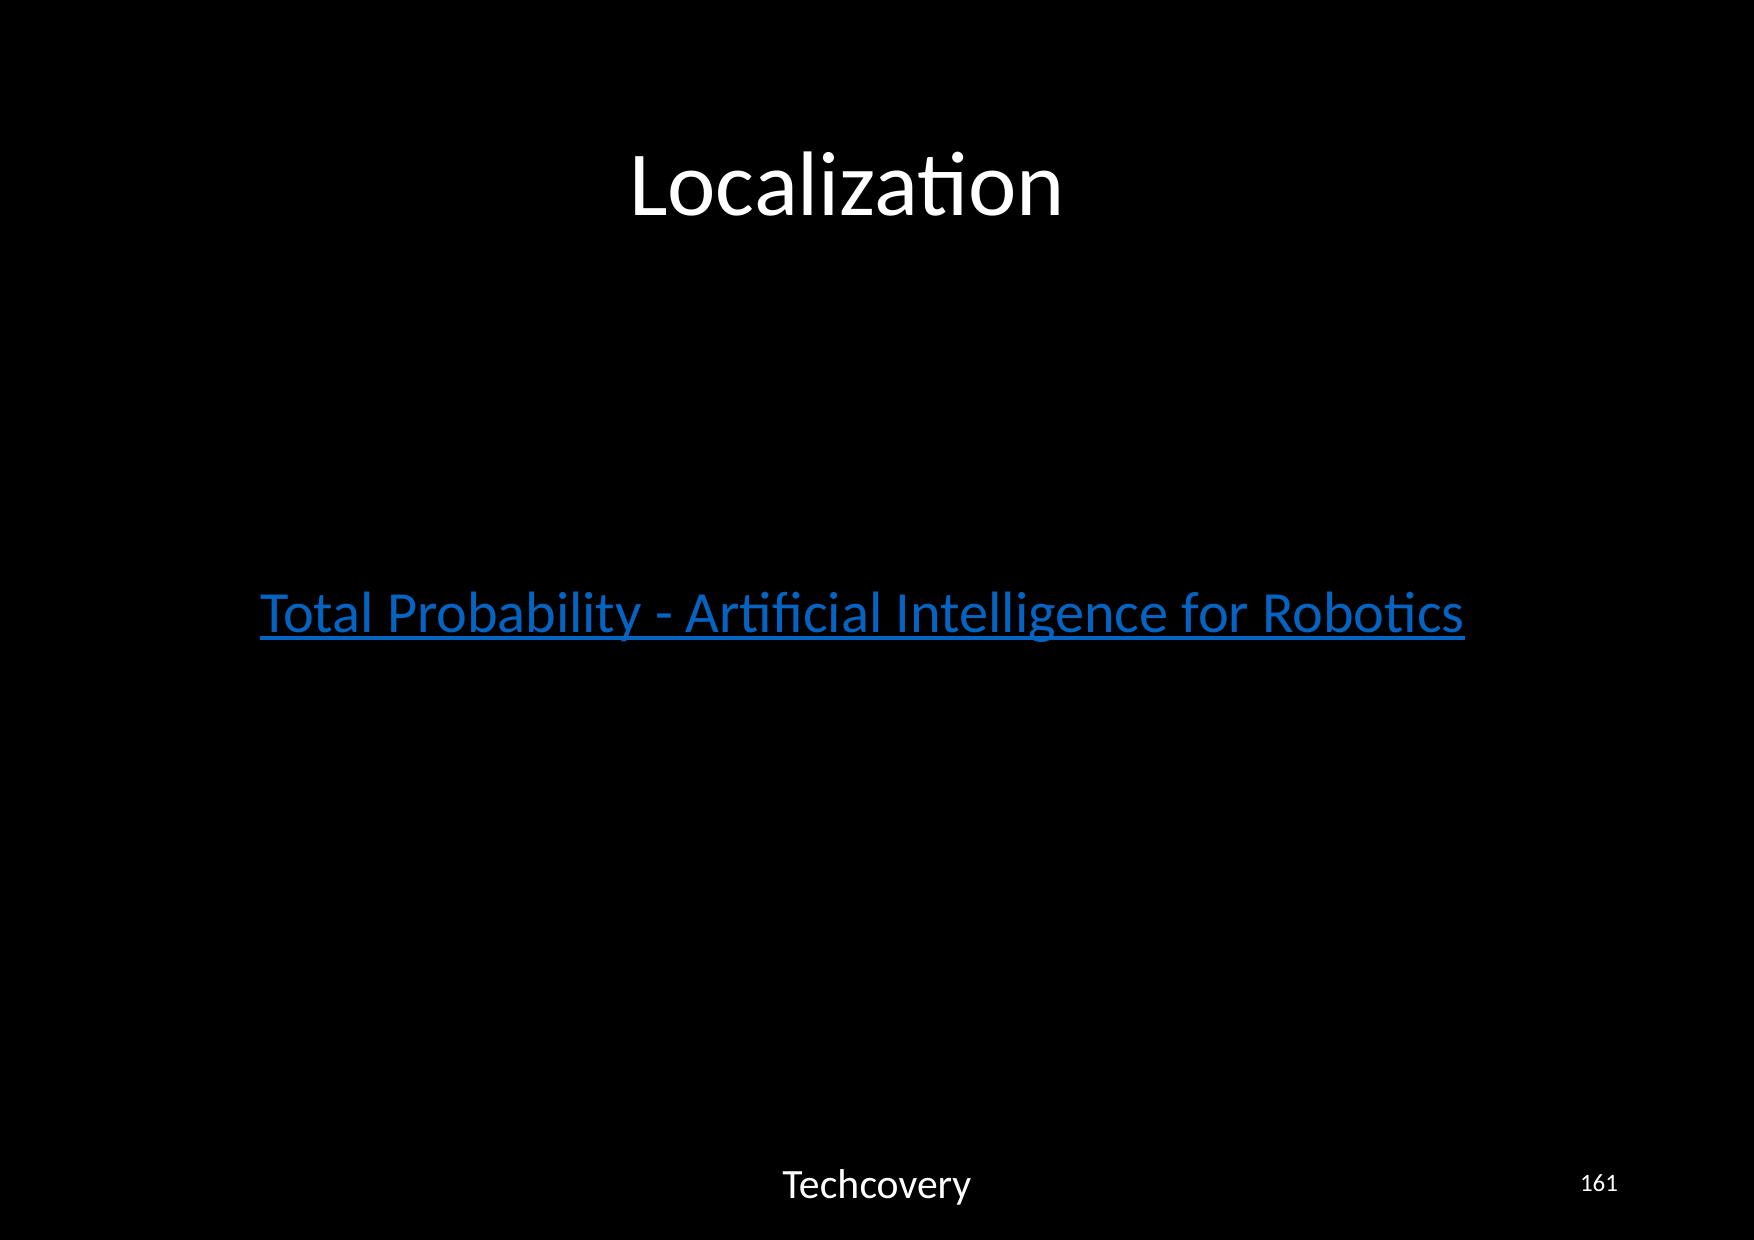

# Localization
Total Probability - Artificial Intelligence for Robotics

Techcovery
161